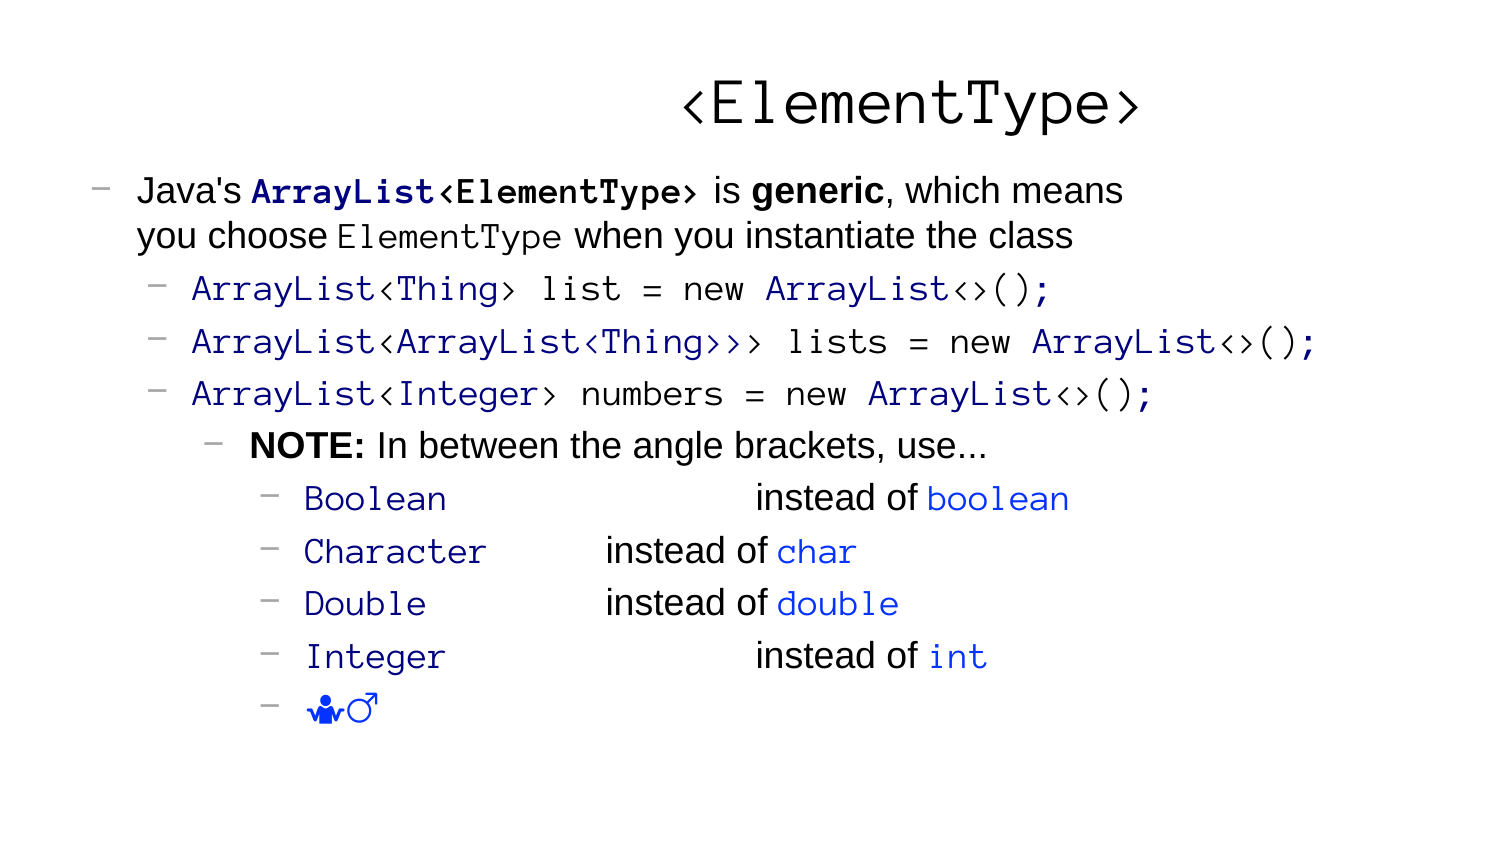

# ArrayList<ElementType>
Java's ArrayList<ElementType> is generic, which means
you choose ElementType when you instantiate the class
ArrayList<Thing> list = new ArrayList<>();
ArrayList<ArrayList<Thing>>> lists = new ArrayList<>();
ArrayList<Integer> numbers = new ArrayList<>();
NOTE: In between the angle brackets, use...
Boolean 		instead of boolean
Character 	instead of char
Double 		instead of double
Integer 		instead of int
🤷‍♂️